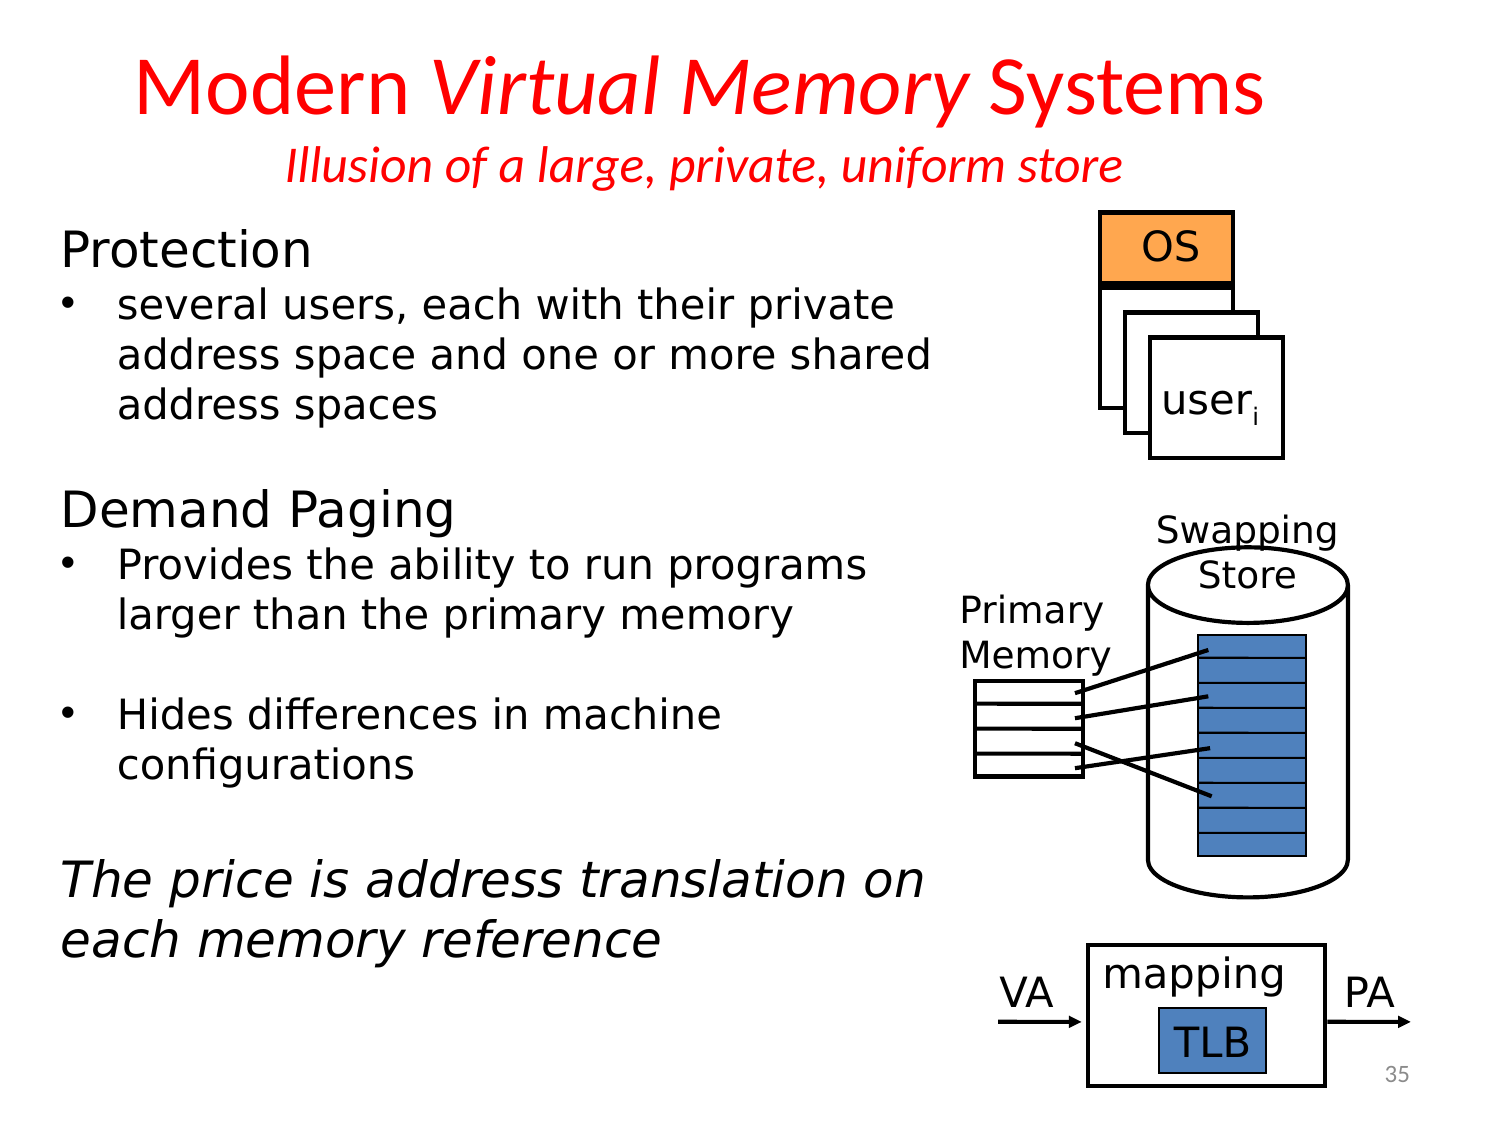

# Modern Virtual Memory Systems Illusion of a large, private, uniform store
Protection
several users, each with their private  address space and one or more shared address spaces

Demand Paging
Provides the ability to run programs larger than the primary memory

Hides differences in machine configurations

The price is address translation on
each memory reference

OS

useri
Swapping
Store

Primary
Memory

mapping

VA
PA
TLB

35